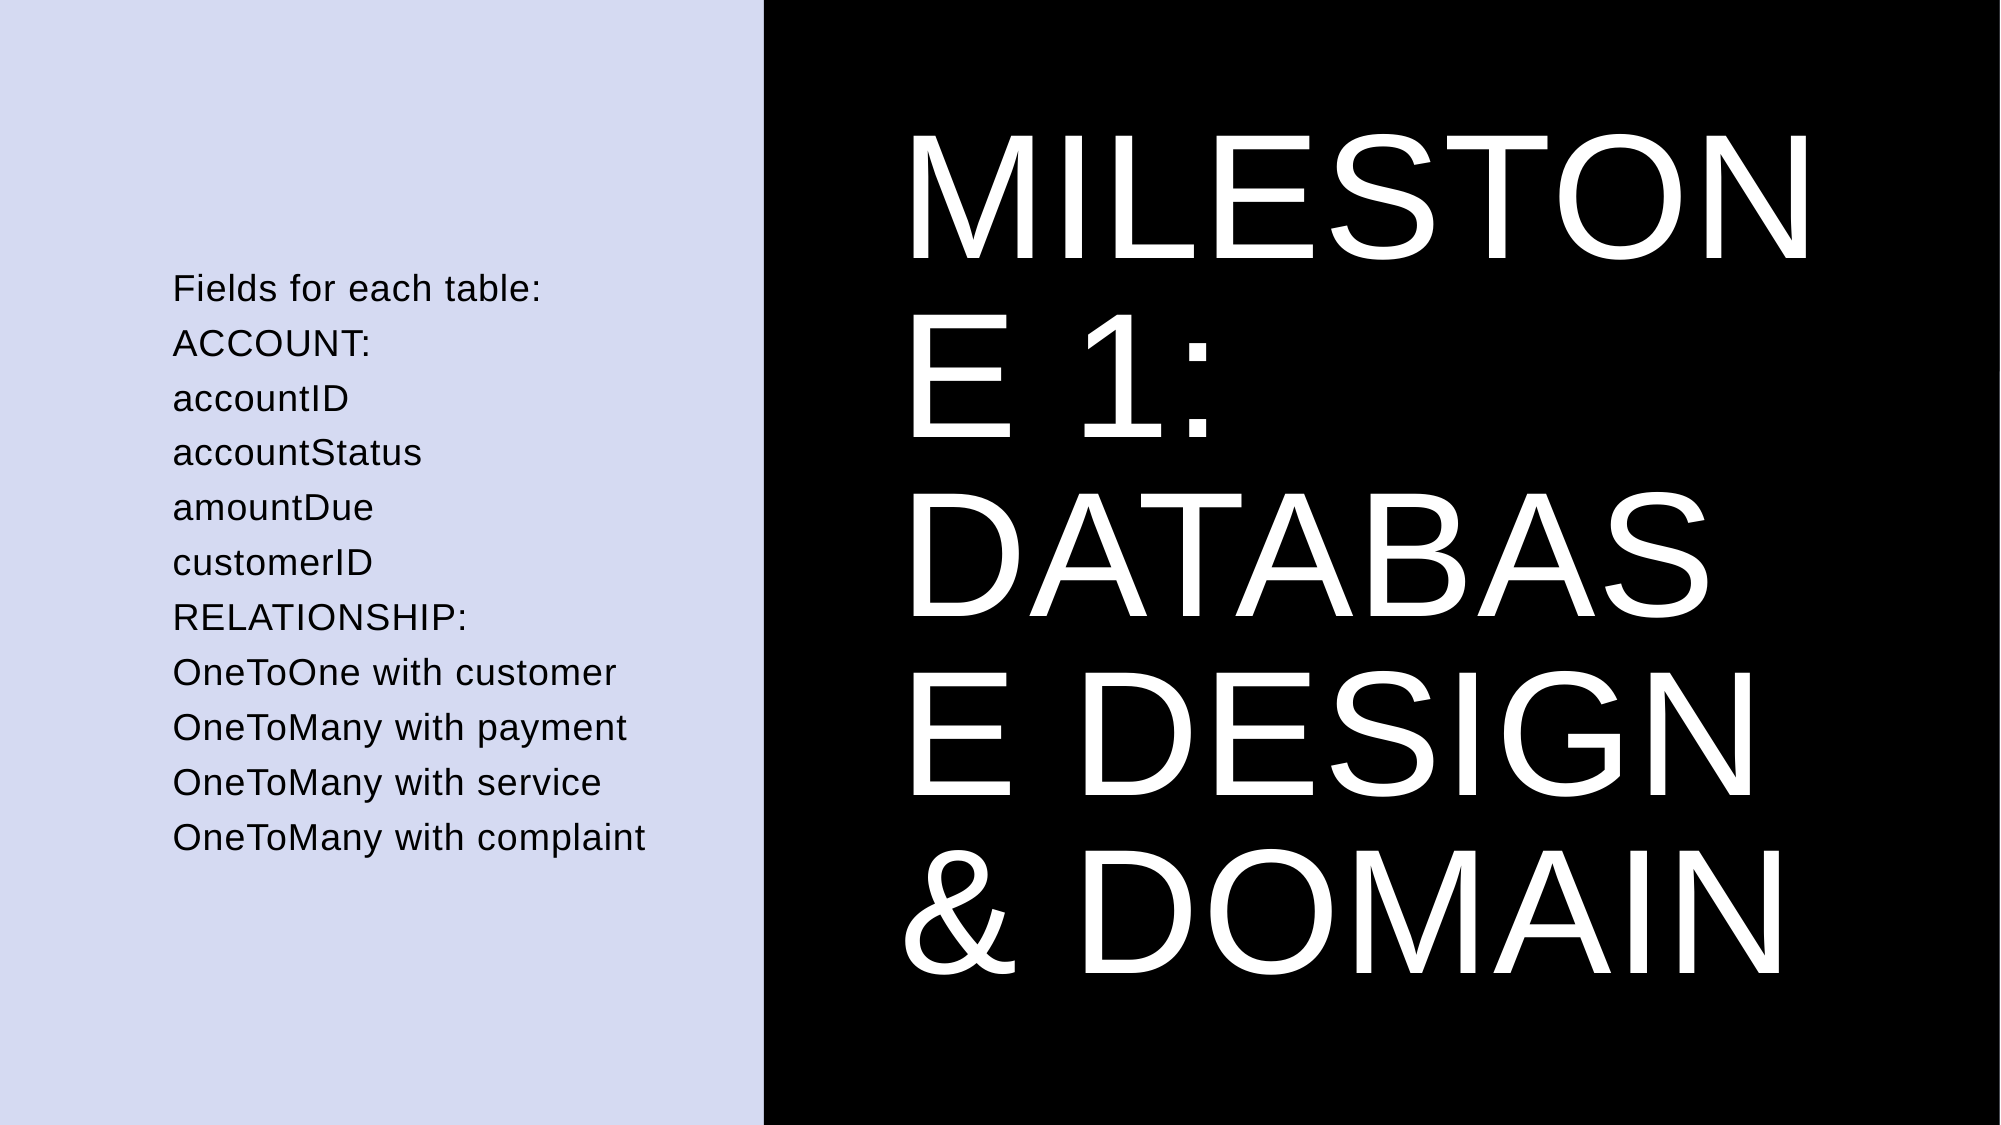

Fields for each table:
ACCOUNT:
accountID
accountStatus
amountDue
customerID
RELATIONSHIP:
OneToOne with customer
OneToMany with payment
OneToMany with service
OneToMany with complaint
Milestone 1: Database Design & Domain